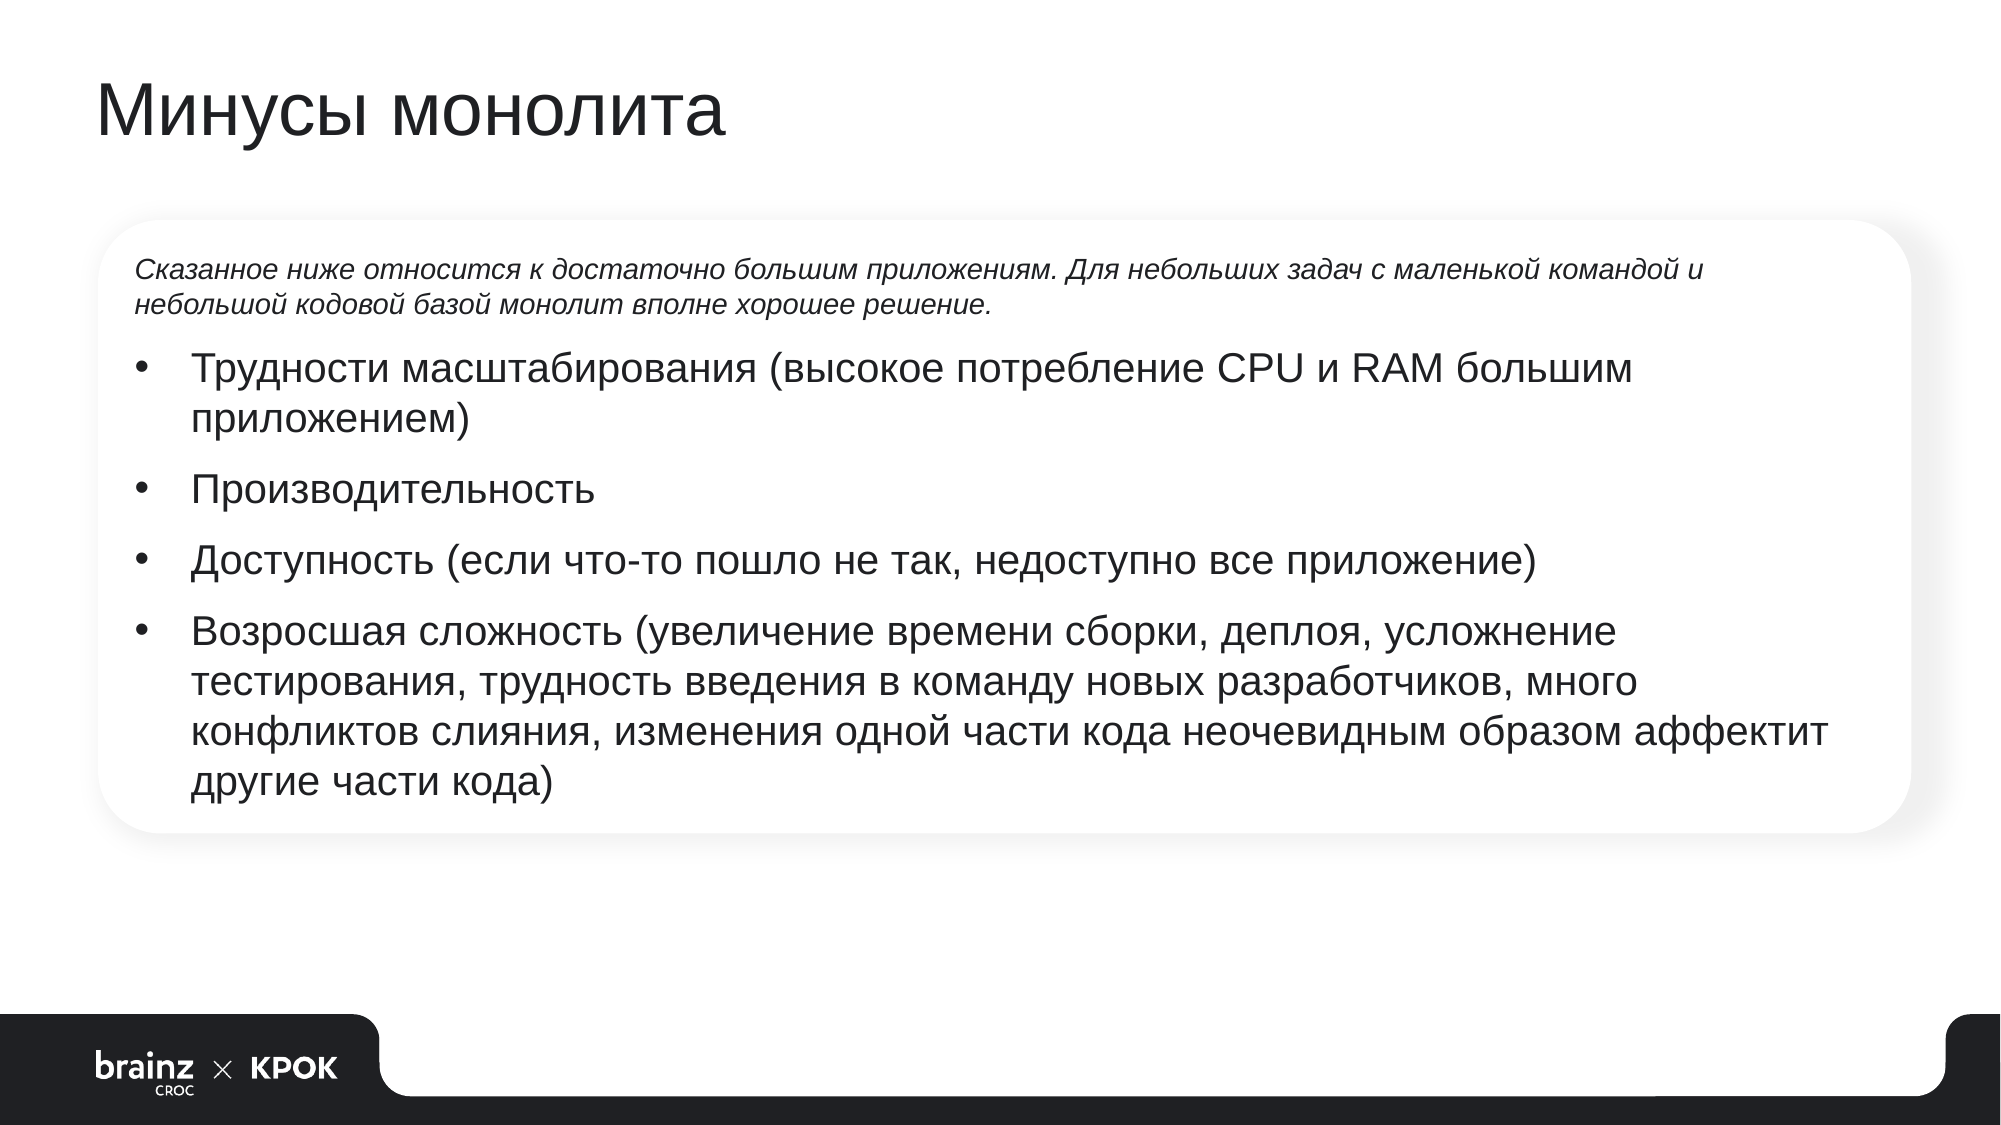

# Минусы монолита

Сказанное ниже относится к достаточно большим приложениям. Для небольших задач с маленькой командой и небольшой кодовой базой монолит вполне хорошее решение.
Трудности масштабирования (высокое потребление CPU и RAM большим приложением)
Производительность
Доступность (если что-то пошло не так, недоступно все приложение)
Возросшая сложность (увеличение времени сборки, деплоя, усложнение тестирования, трудность введения в команду новых разработчиков, много конфликтов слияния, изменения одной части кода неочевидным образом аффектит другие части кода)